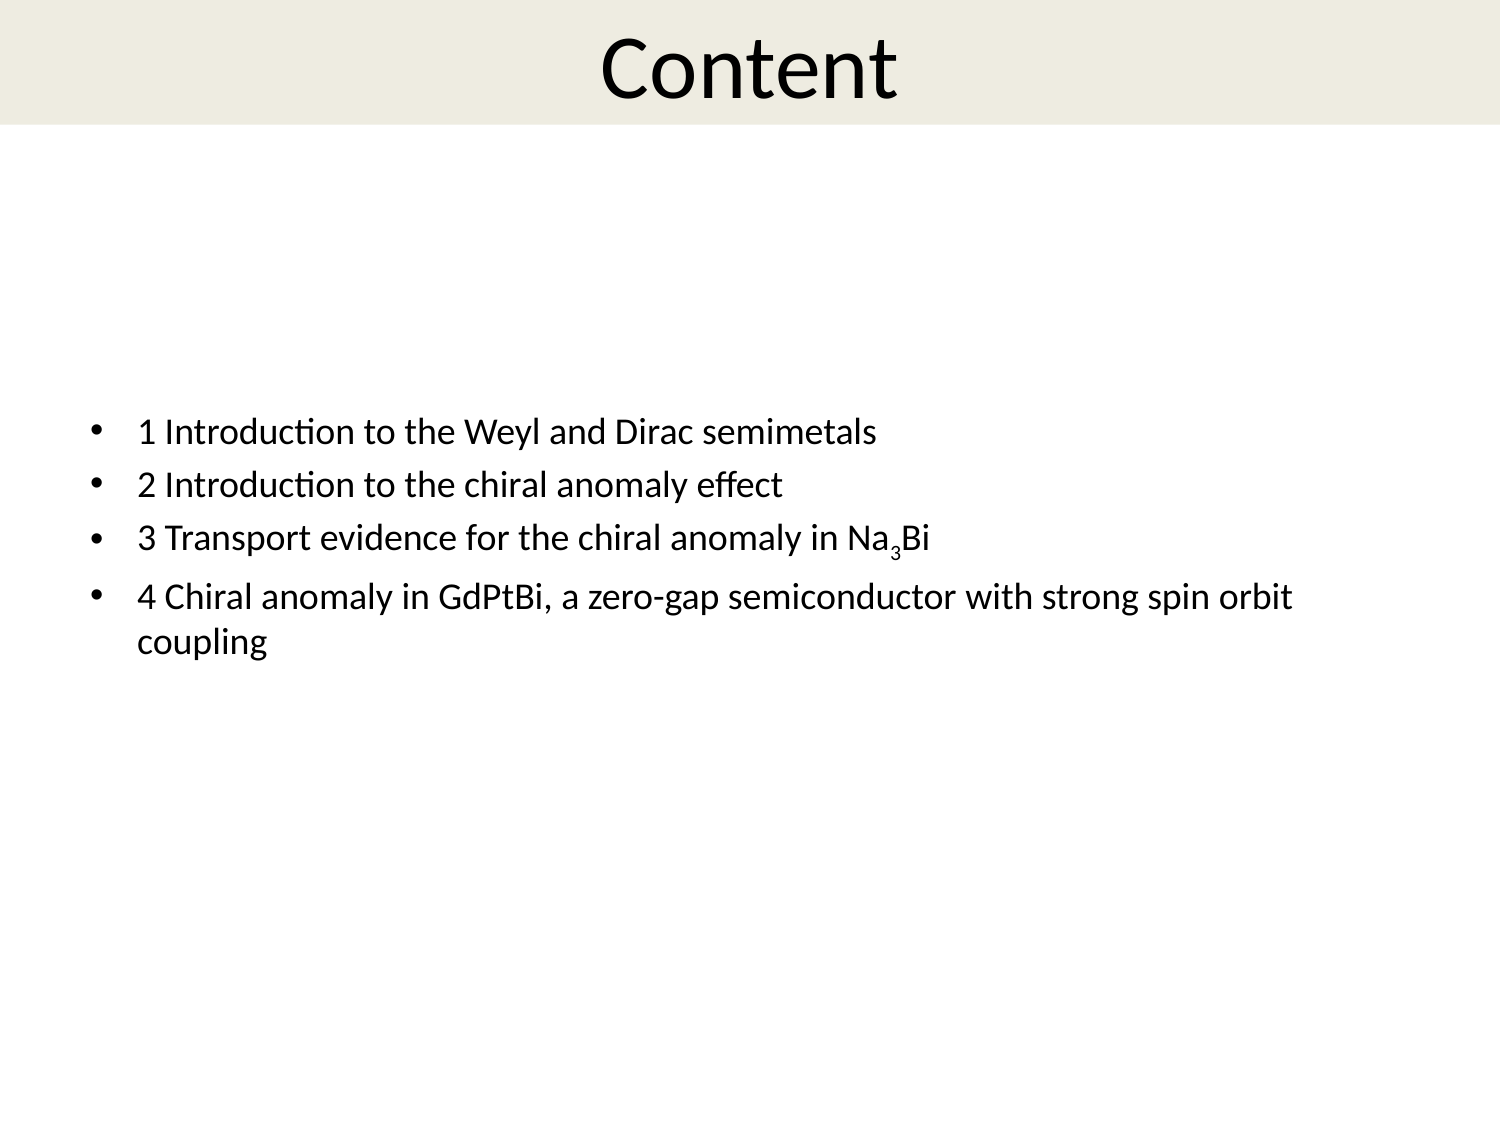

Content
1 Introduction to the Weyl and Dirac semimetals
2 Introduction to the chiral anomaly effect
3 Transport evidence for the chiral anomaly in Na3Bi
4 Chiral anomaly in GdPtBi, a zero-gap semiconductor with strong spin orbit coupling